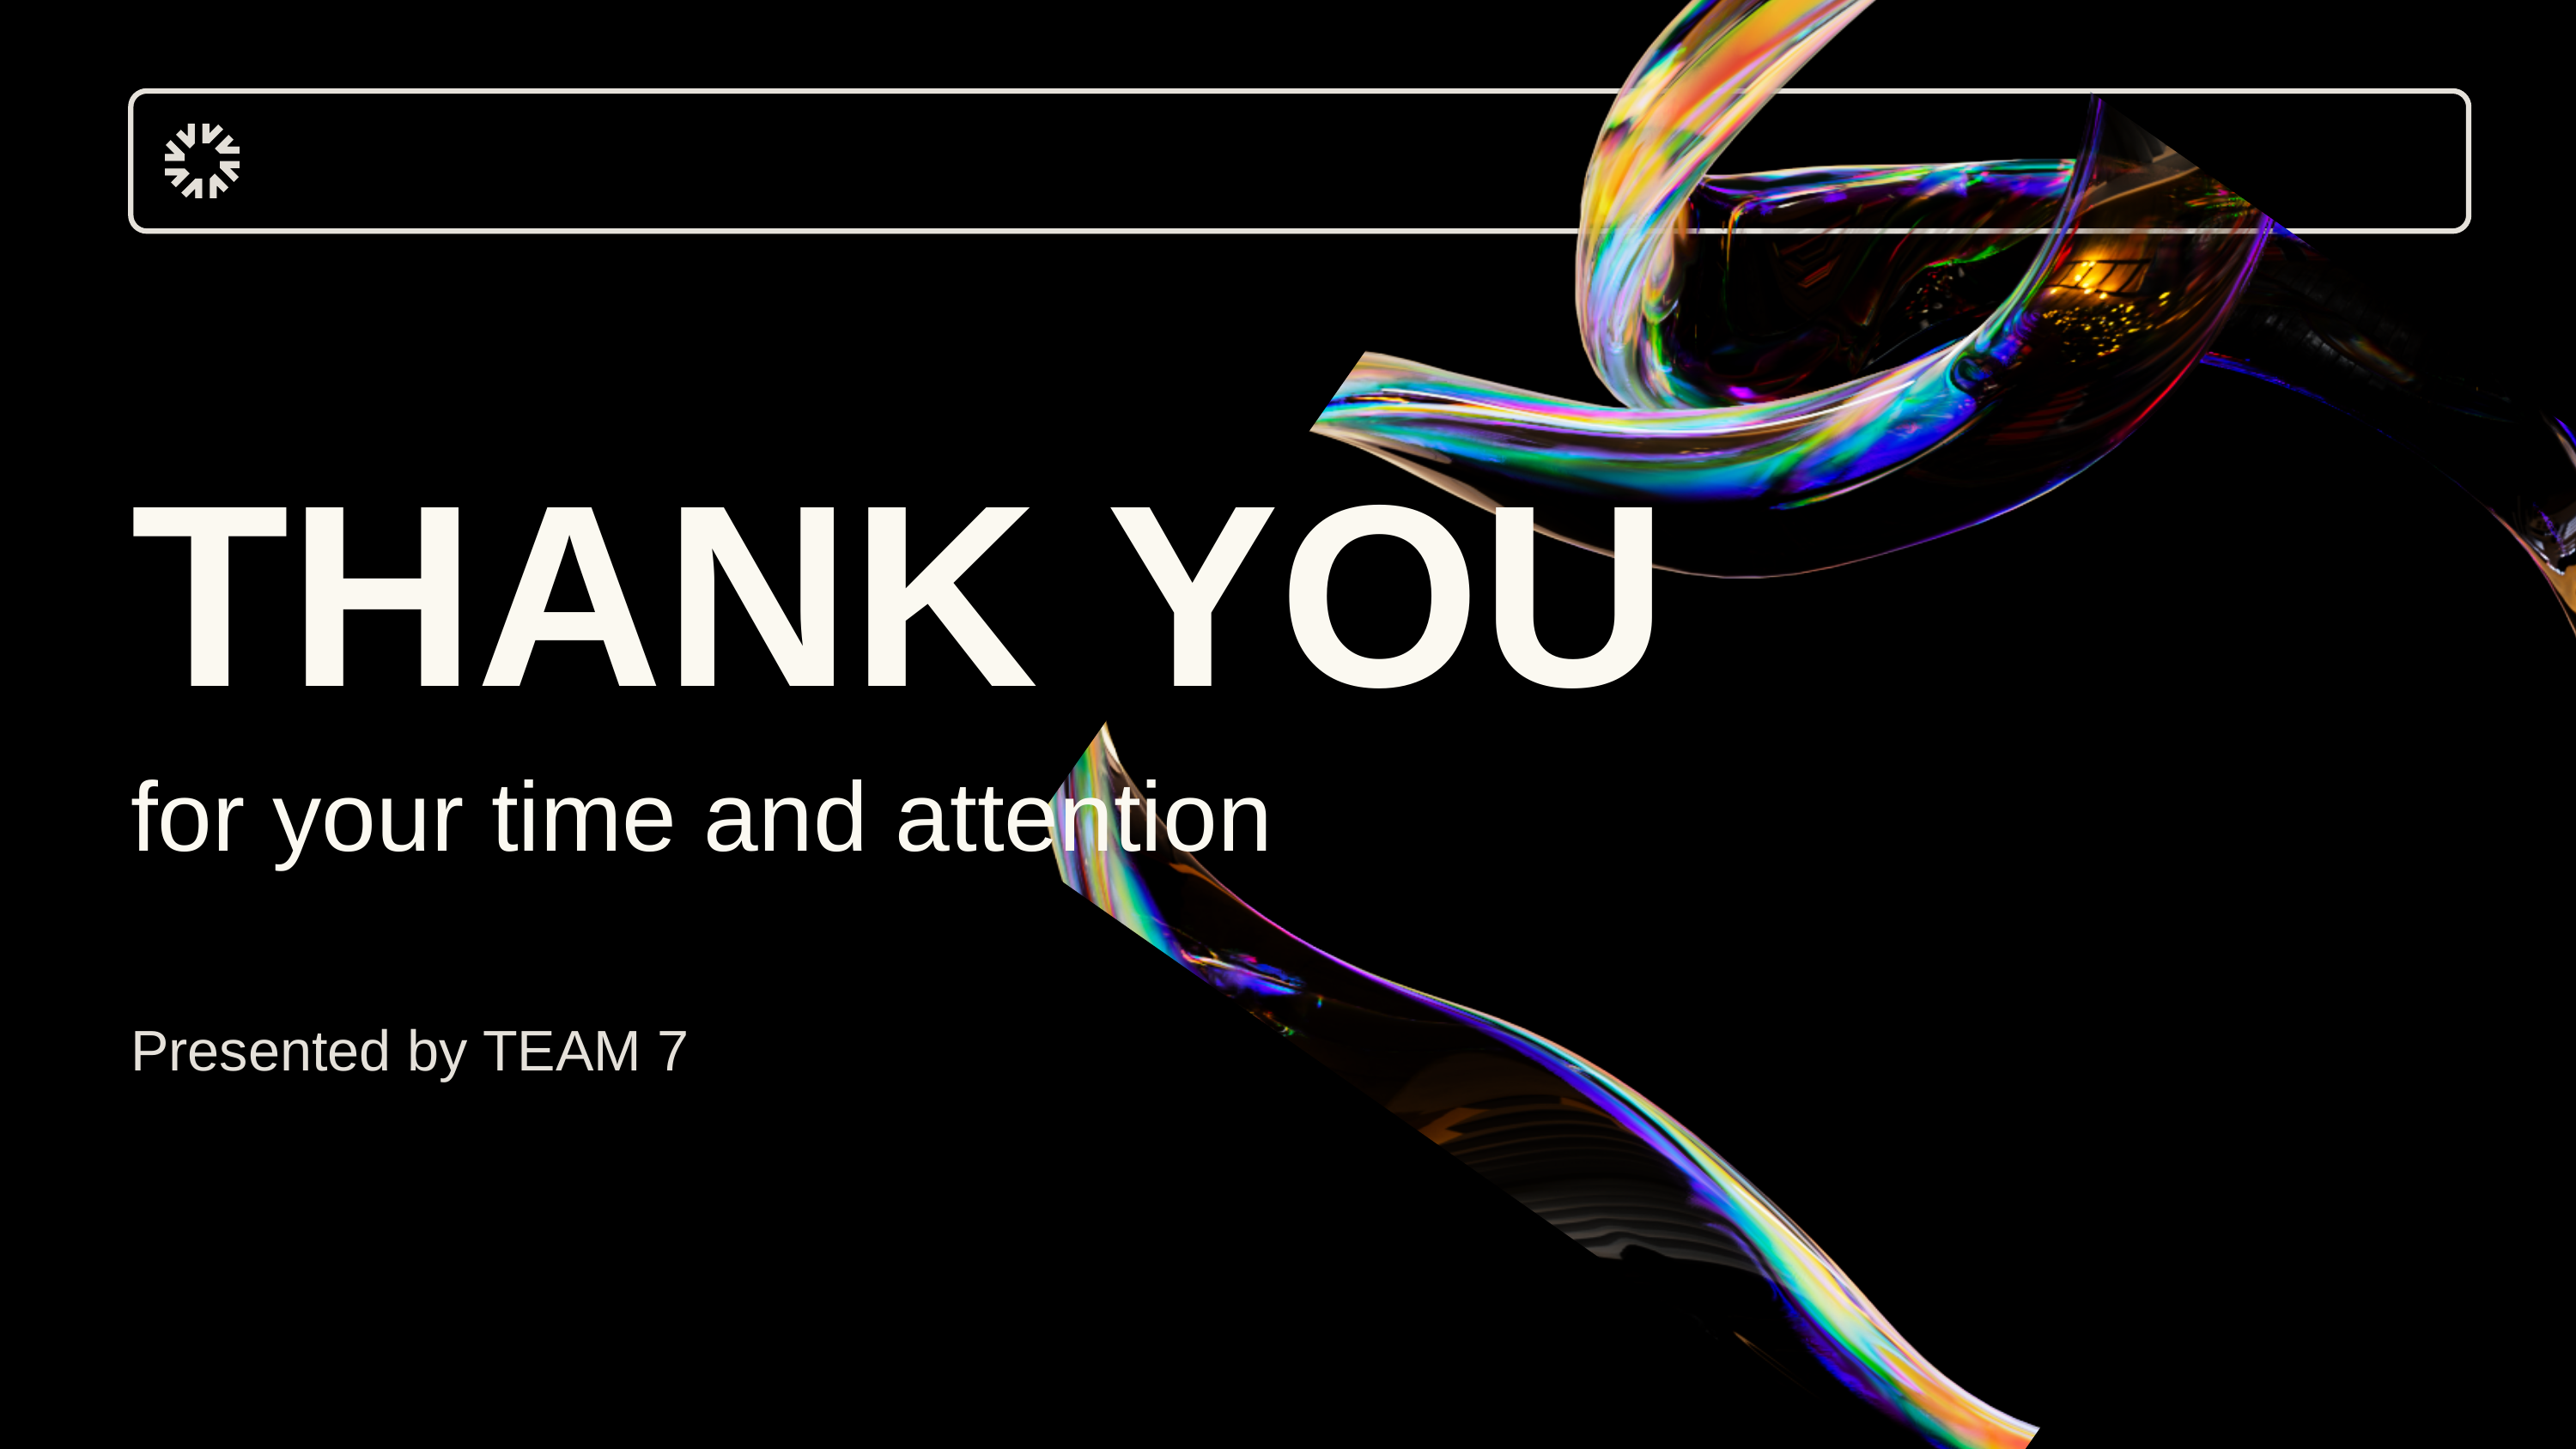

THANK YOU
for your time and attention
Presented by TEAM 7